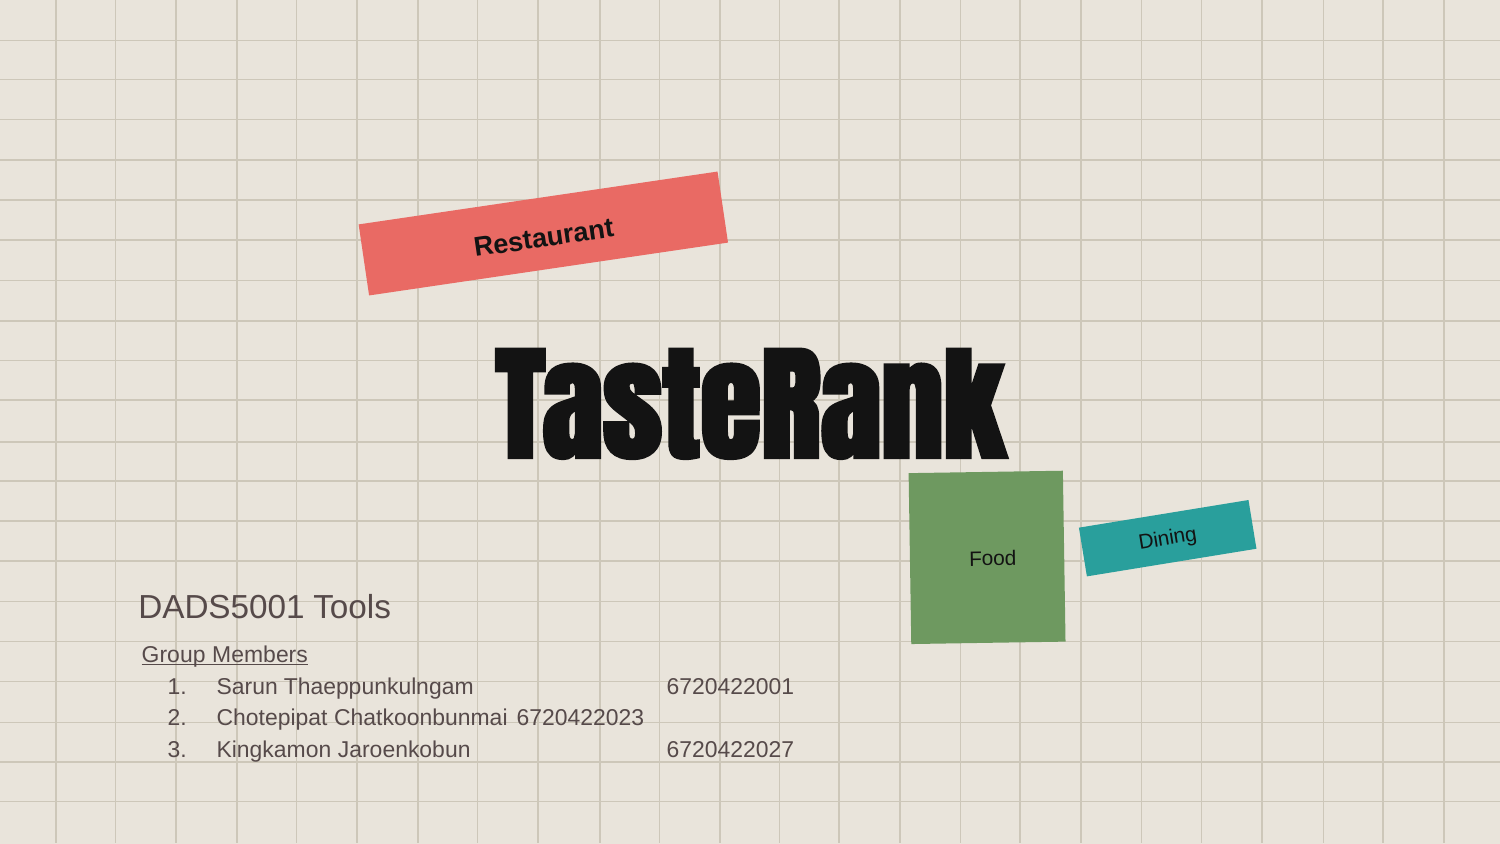

Restaurant
# TasteRank
Dining
  Food
DADS5001 Tools
Group Members
Sarun Thaeppunkulngam 		6720422001
Chotepipat Chatkoonbunmai 	6720422023
Kingkamon Jaroenkobun 		6720422027